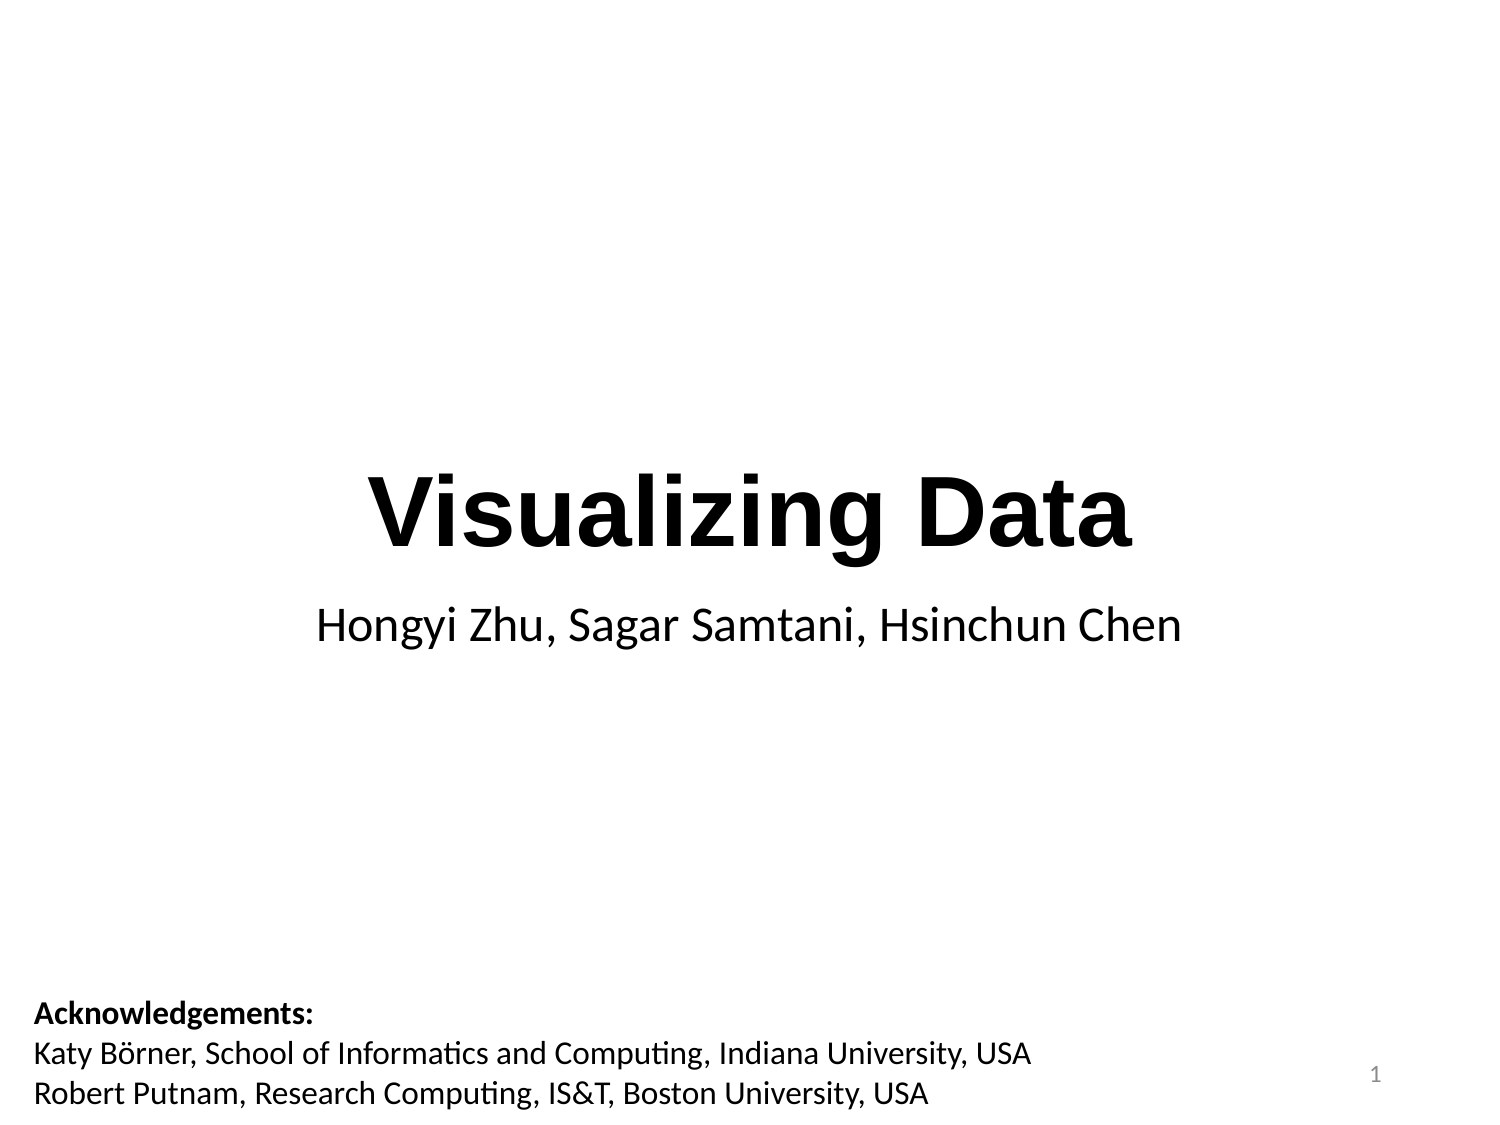

# Visualizing Data
Hongyi Zhu, Sagar Samtani, Hsinchun Chen
Acknowledgements:
Katy Börner, School of Informatics and Computing, Indiana University, USA
Robert Putnam, Research Computing, IS&T, Boston University, USA
1